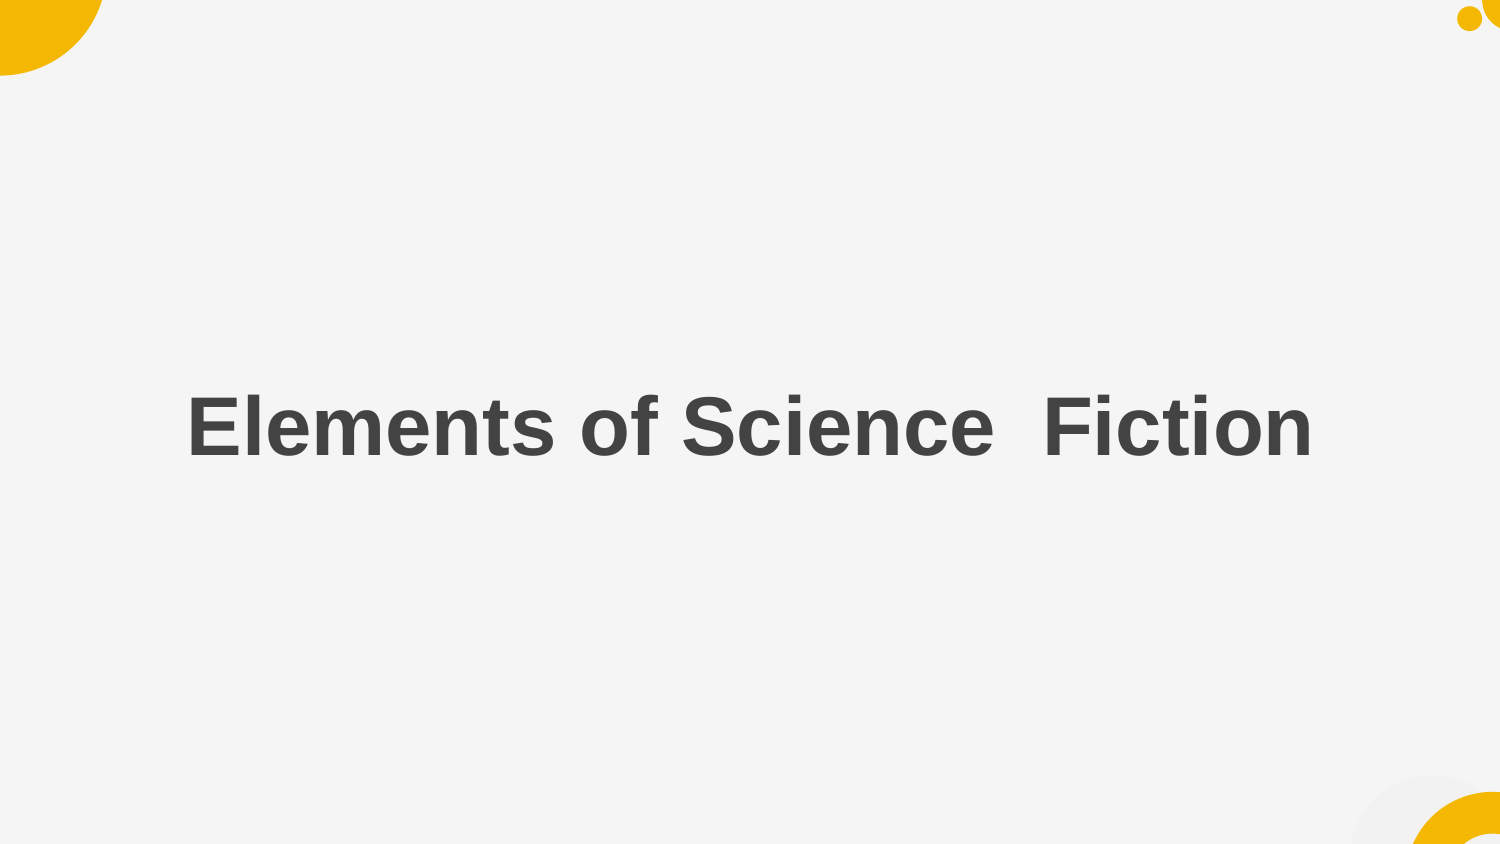

Red Blood River

Elements of Science  Fiction

Unrealistic Settings

This story talks about many unrealistic objects or things which doesn’t take in the real world such as:  metal bird, flying reptile, red sand, green lake and the crystal entity.